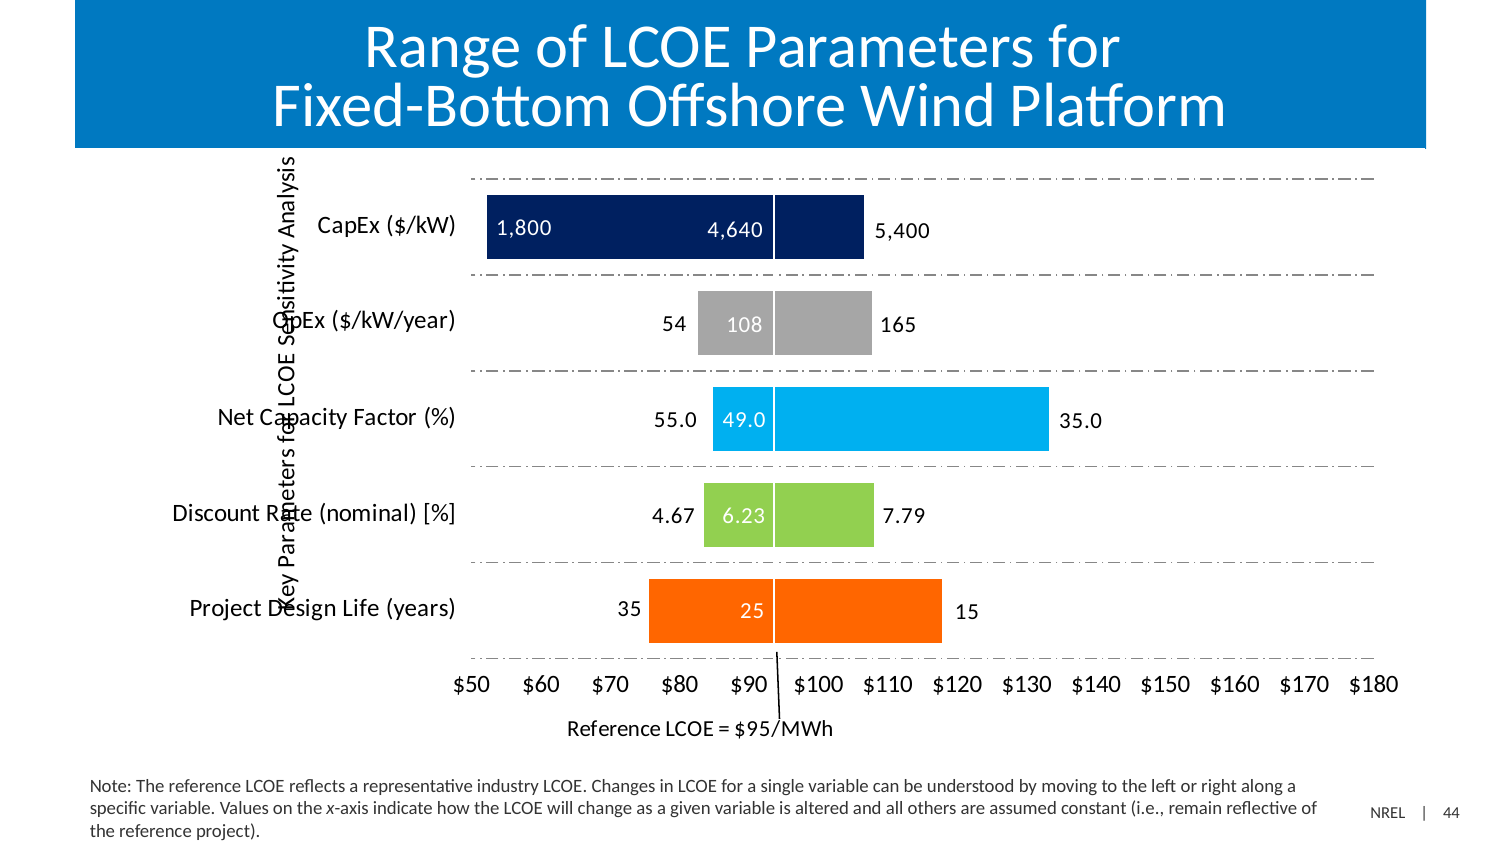

# Range of LCOE Parameters for Fixed-Bottom Offshore Wind Platform

### Chart

| Category |  |  |
|---|---|---|
| Project Design Life (years) | 75.58068412107261 | 42.27244433422517 |
| Discount Rate (nominal) [%] | 83.51814220176887 | 24.440331461381405 |
| Net Capacity Factor (%) | 84.8244810845376 | 48.47113204830721 |
| OpEx ($/kW/year) | 82.60562067873758 | 25.110161540688466 |
| CapEx ($/kW) | 52.28587704706541 | 54.35143101275389 |
Note: The reference LCOE reflects a representative industry LCOE. Changes in LCOE for a single variable can be understood by moving to the left or right along a specific variable. Values on the x-axis indicate how the LCOE will change as a given variable is altered and all others are assumed constant (i.e., remain reflective of the reference project).